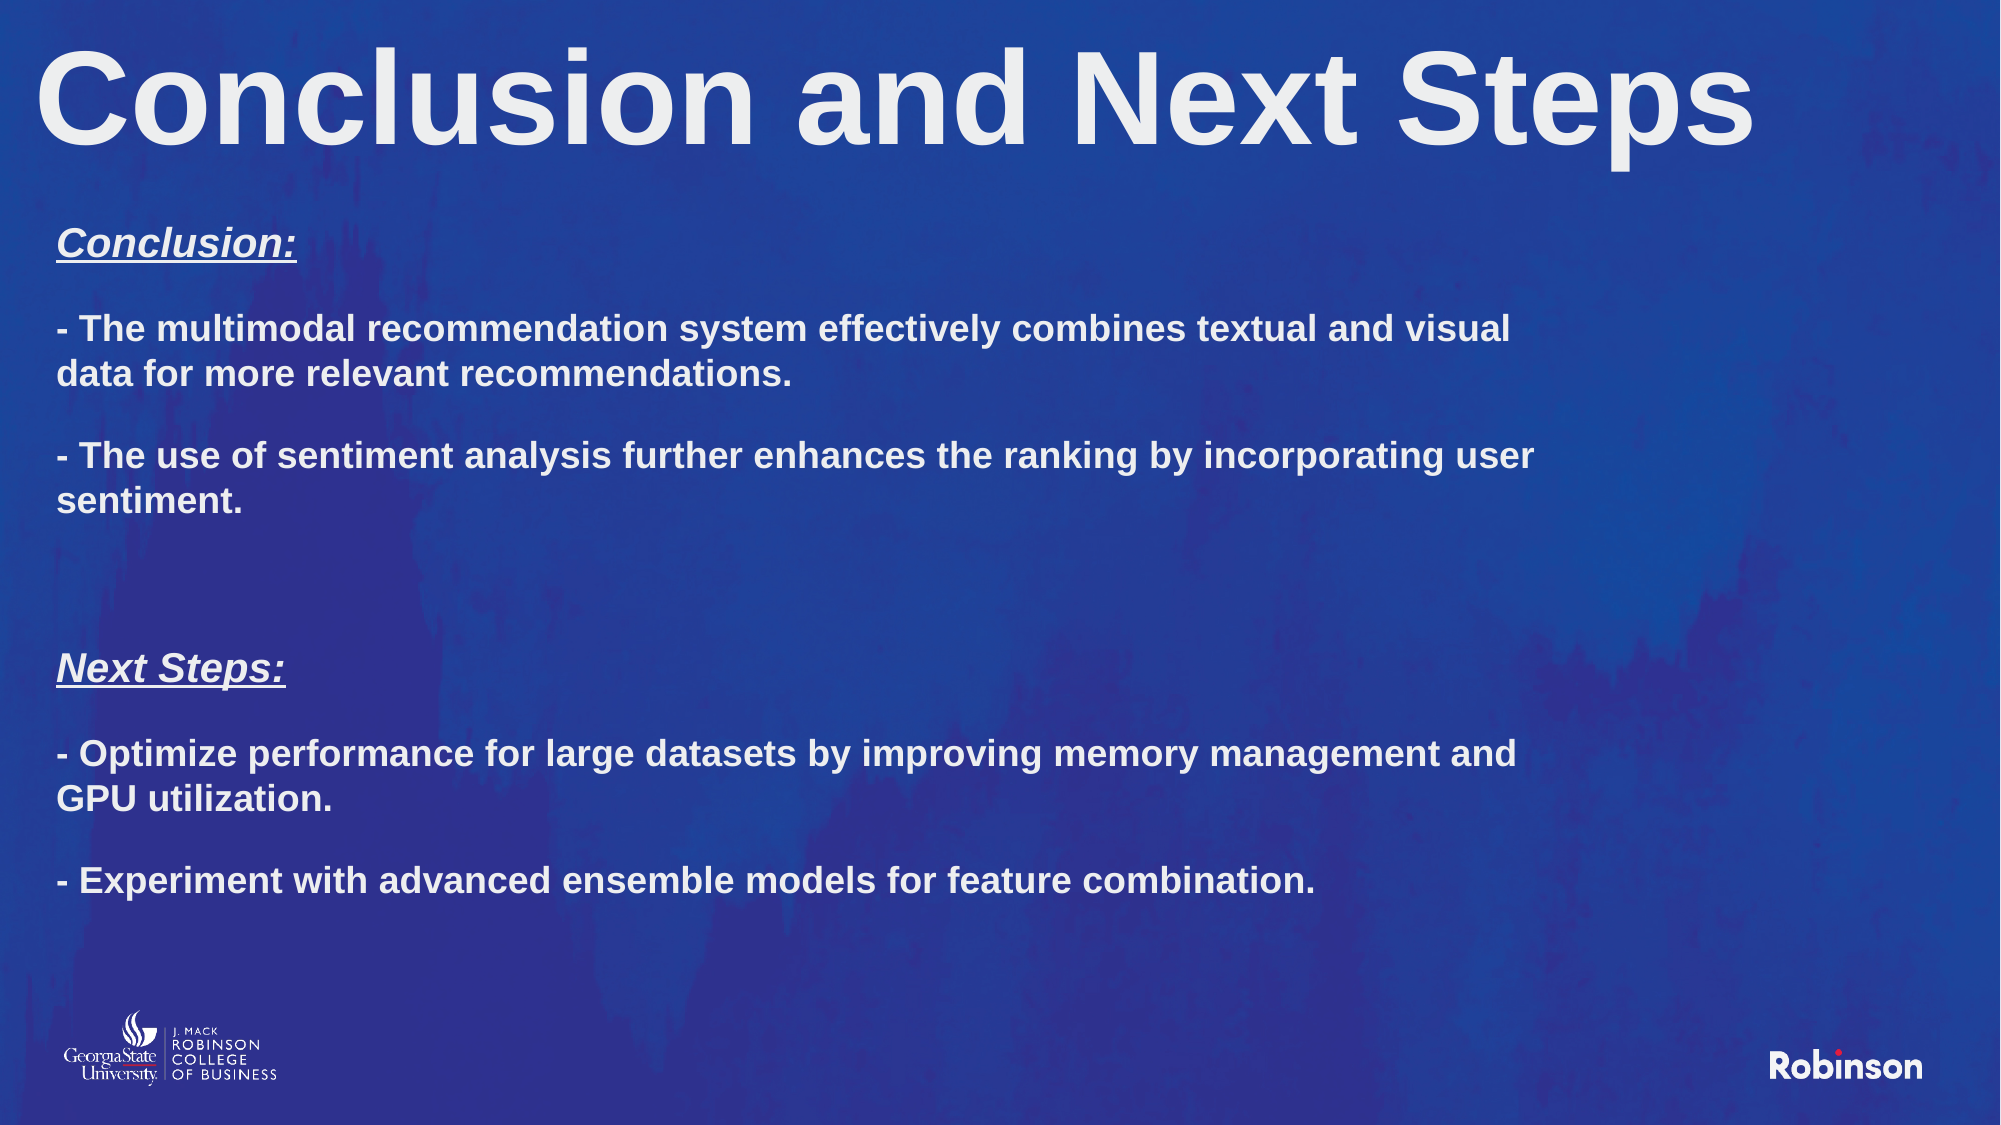

# Conclusion and Next Steps
Conclusion:
- The multimodal recommendation system effectively combines textual and visual data for more relevant recommendations.
- The use of sentiment analysis further enhances the ranking by incorporating user sentiment.

Next Steps:
- Optimize performance for large datasets by improving memory management and GPU utilization.
- Experiment with advanced ensemble models for feature combination.